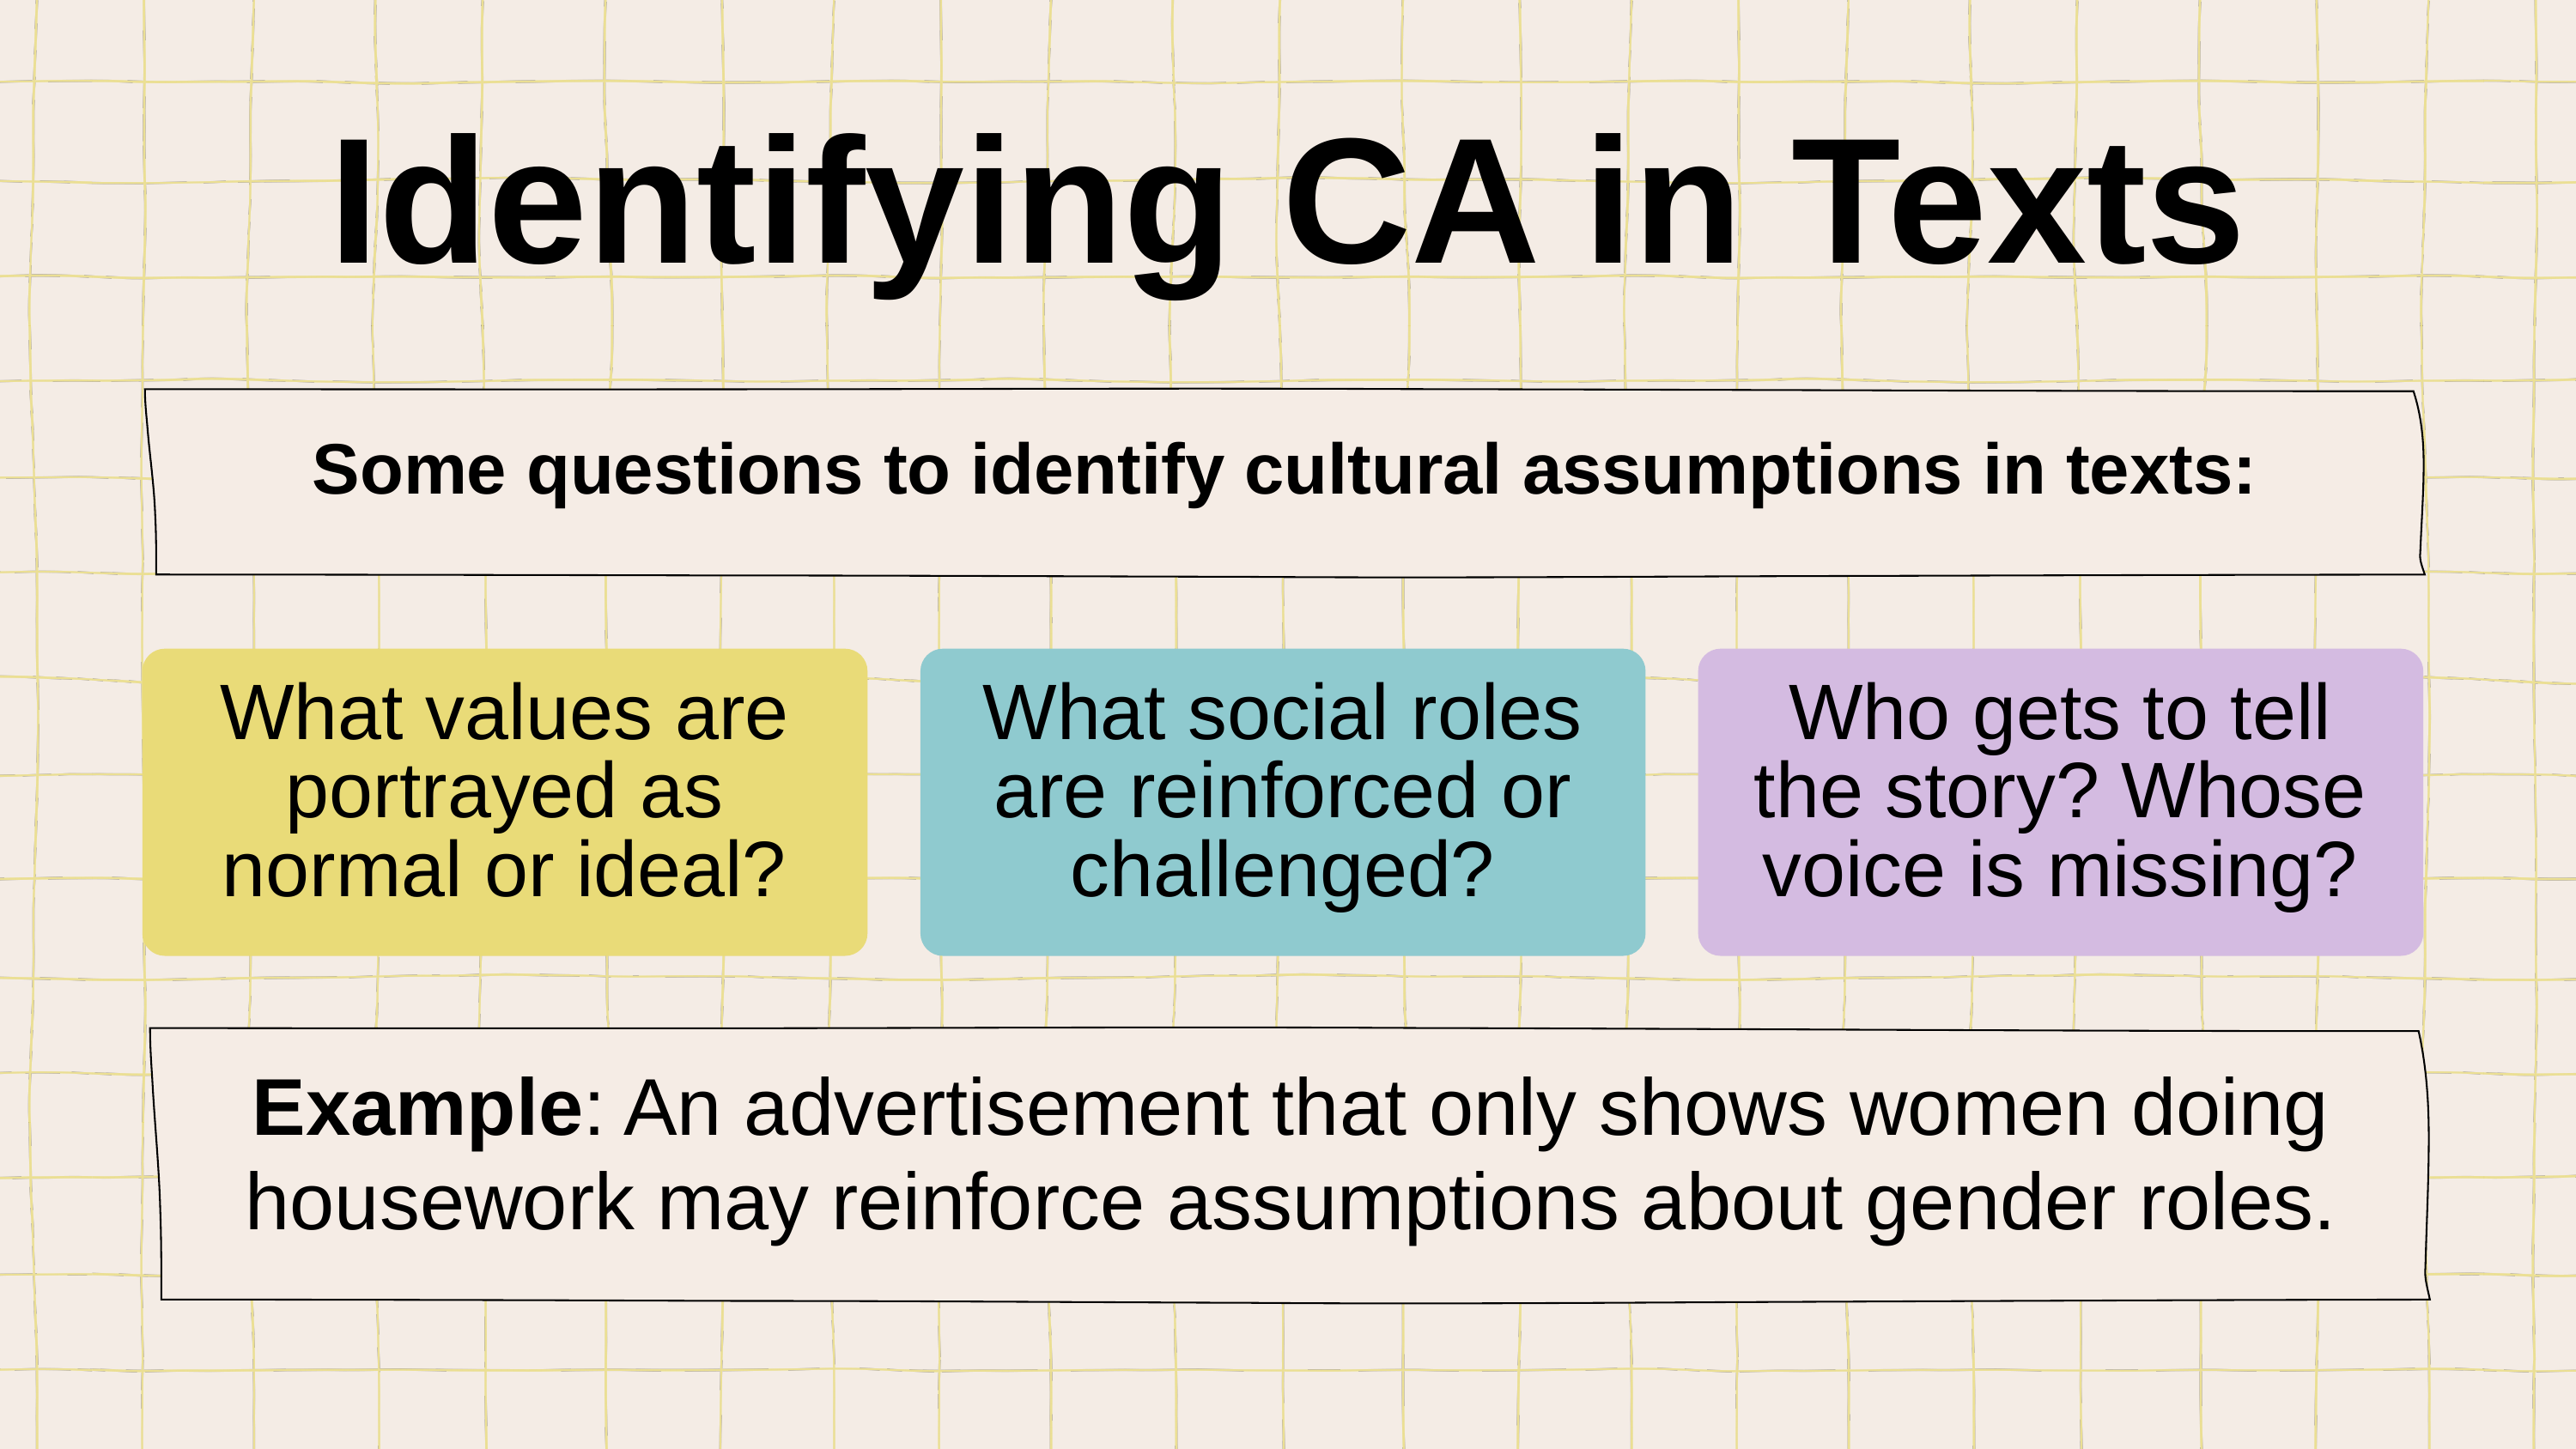

Identifying CA in Texts

Some questions to identify cultural assumptions in texts:

What values are portrayed as normal or ideal?
What social roles are reinforced or challenged?
Who gets to tell the story? Whose voice is missing?

Example: An advertisement that only shows women doing housework may reinforce assumptions about gender roles.